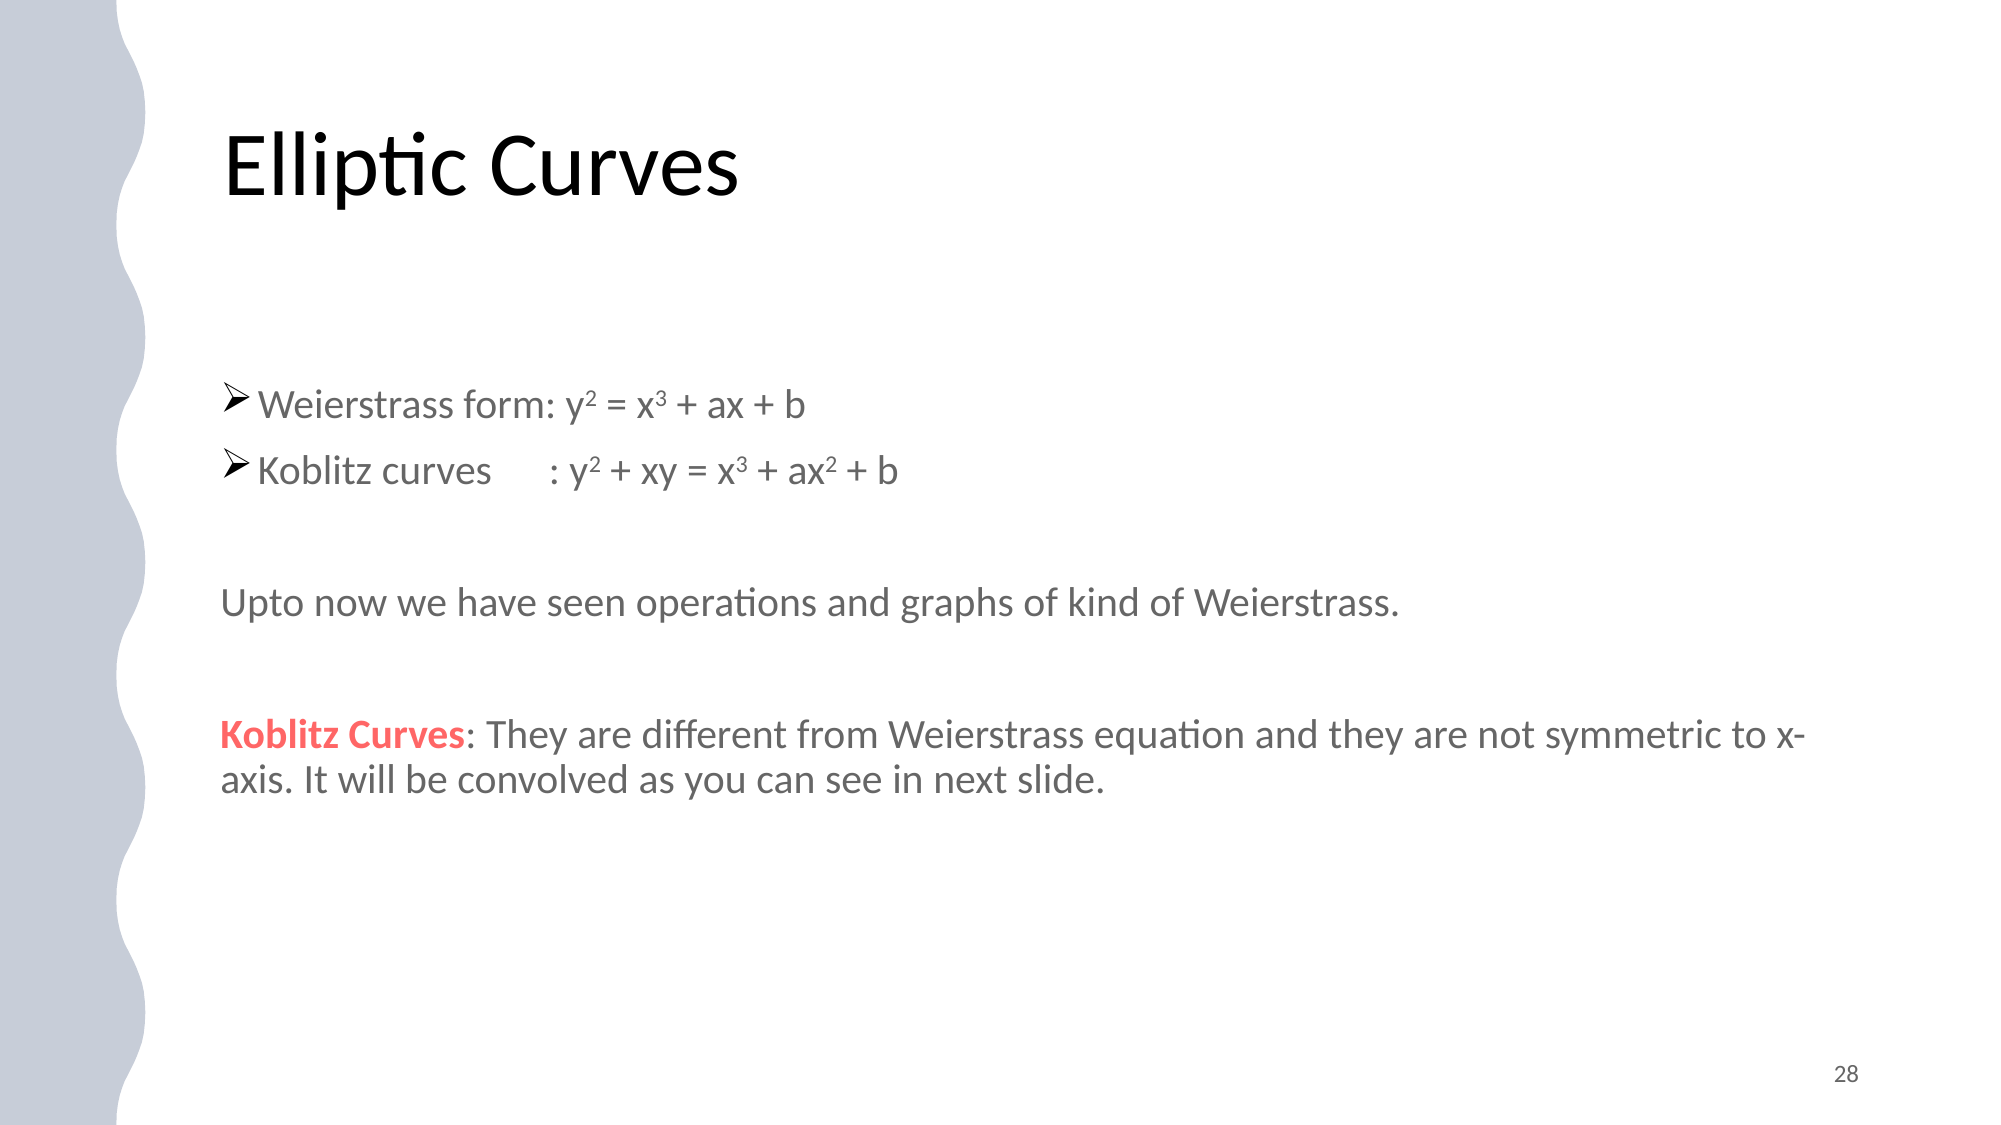

# Elliptic Curves
Weierstrass form: y2 = x3 + ax + b
Koblitz curves      : y2 + xy = x3 + ax2 + b

Upto now we have seen operations and graphs of kind of Weierstrass.

Koblitz Curves: They are different from Weierstrass equation and they are not symmetric to x-axis. It will be convolved as you can see in next slide.
28